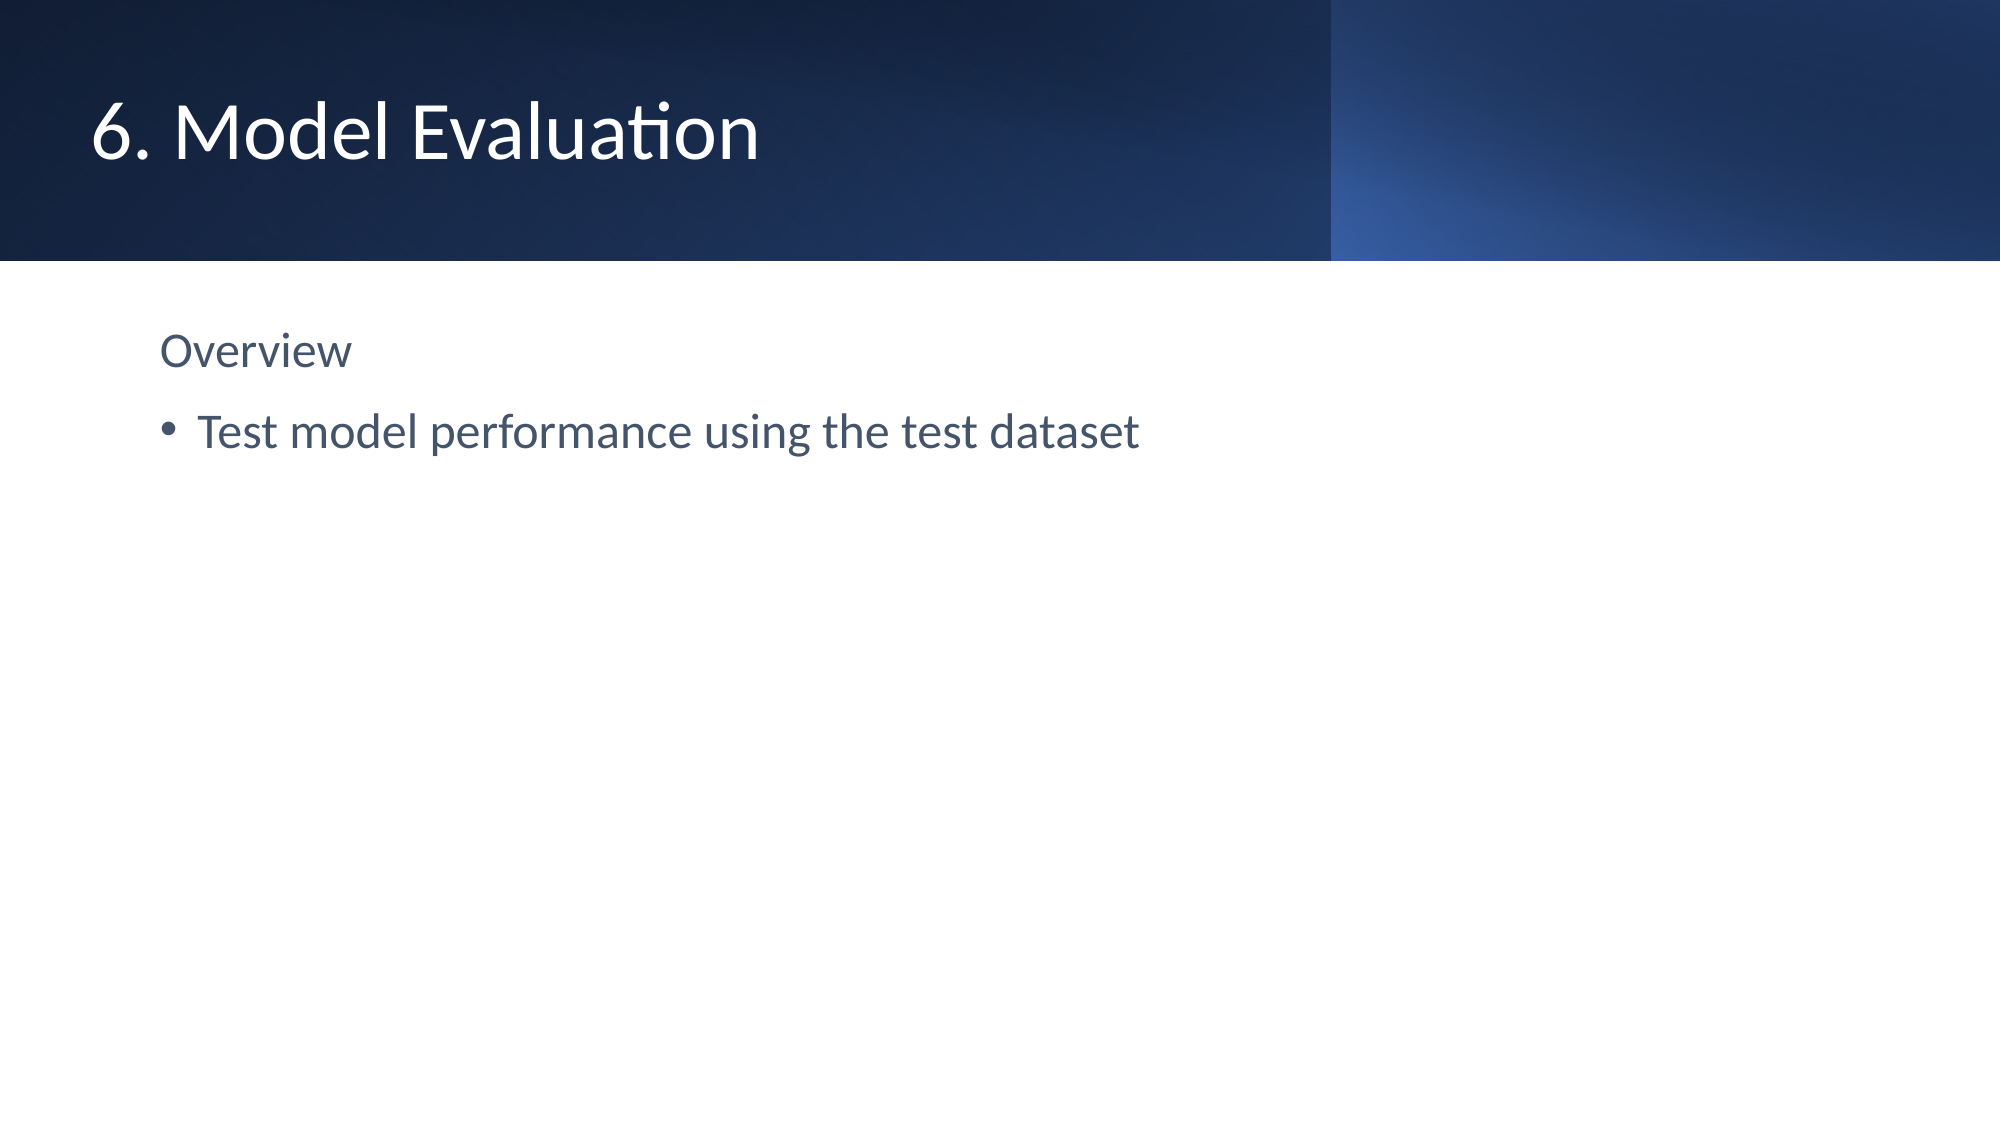

# 6. Model Evaluation
Overview
Test model performance using the test dataset